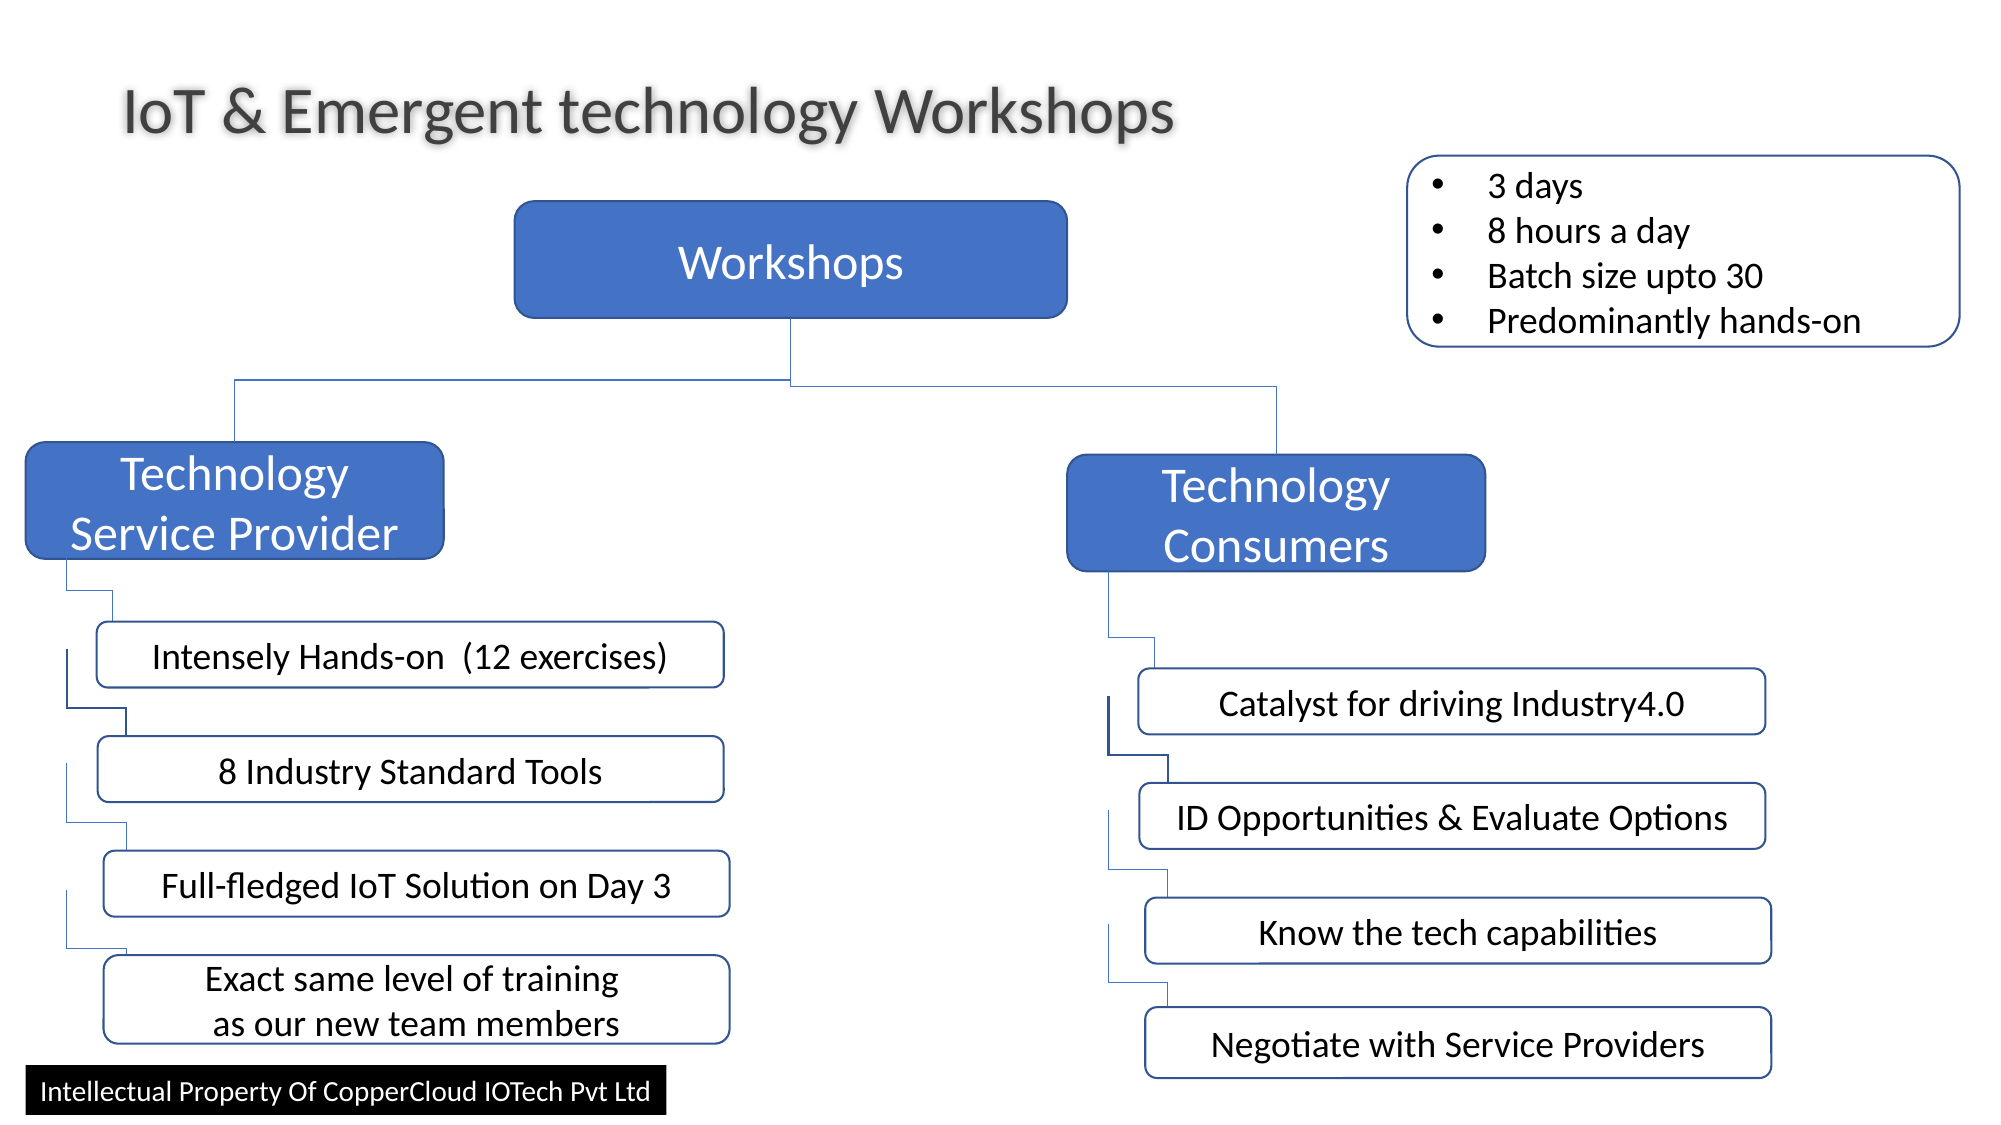

# IoT & Emergent technology Workshops
3 days
8 hours a day
Batch size upto 30
Predominantly hands-on
Workshops
Technology Service Provider
Technology Consumers
Intensely Hands-on  (12 exercises)
8 Industry Standard Tools
Full-fledged IoT Solution on Day 3
Exact same level of training
as our new team members
Catalyst for driving Industry4.0
ID Opportunities & Evaluate Options
Know the tech capabilities
Negotiate with Service Providers
Intellectual Property Of CopperCloud IOTech Pvt Ltd